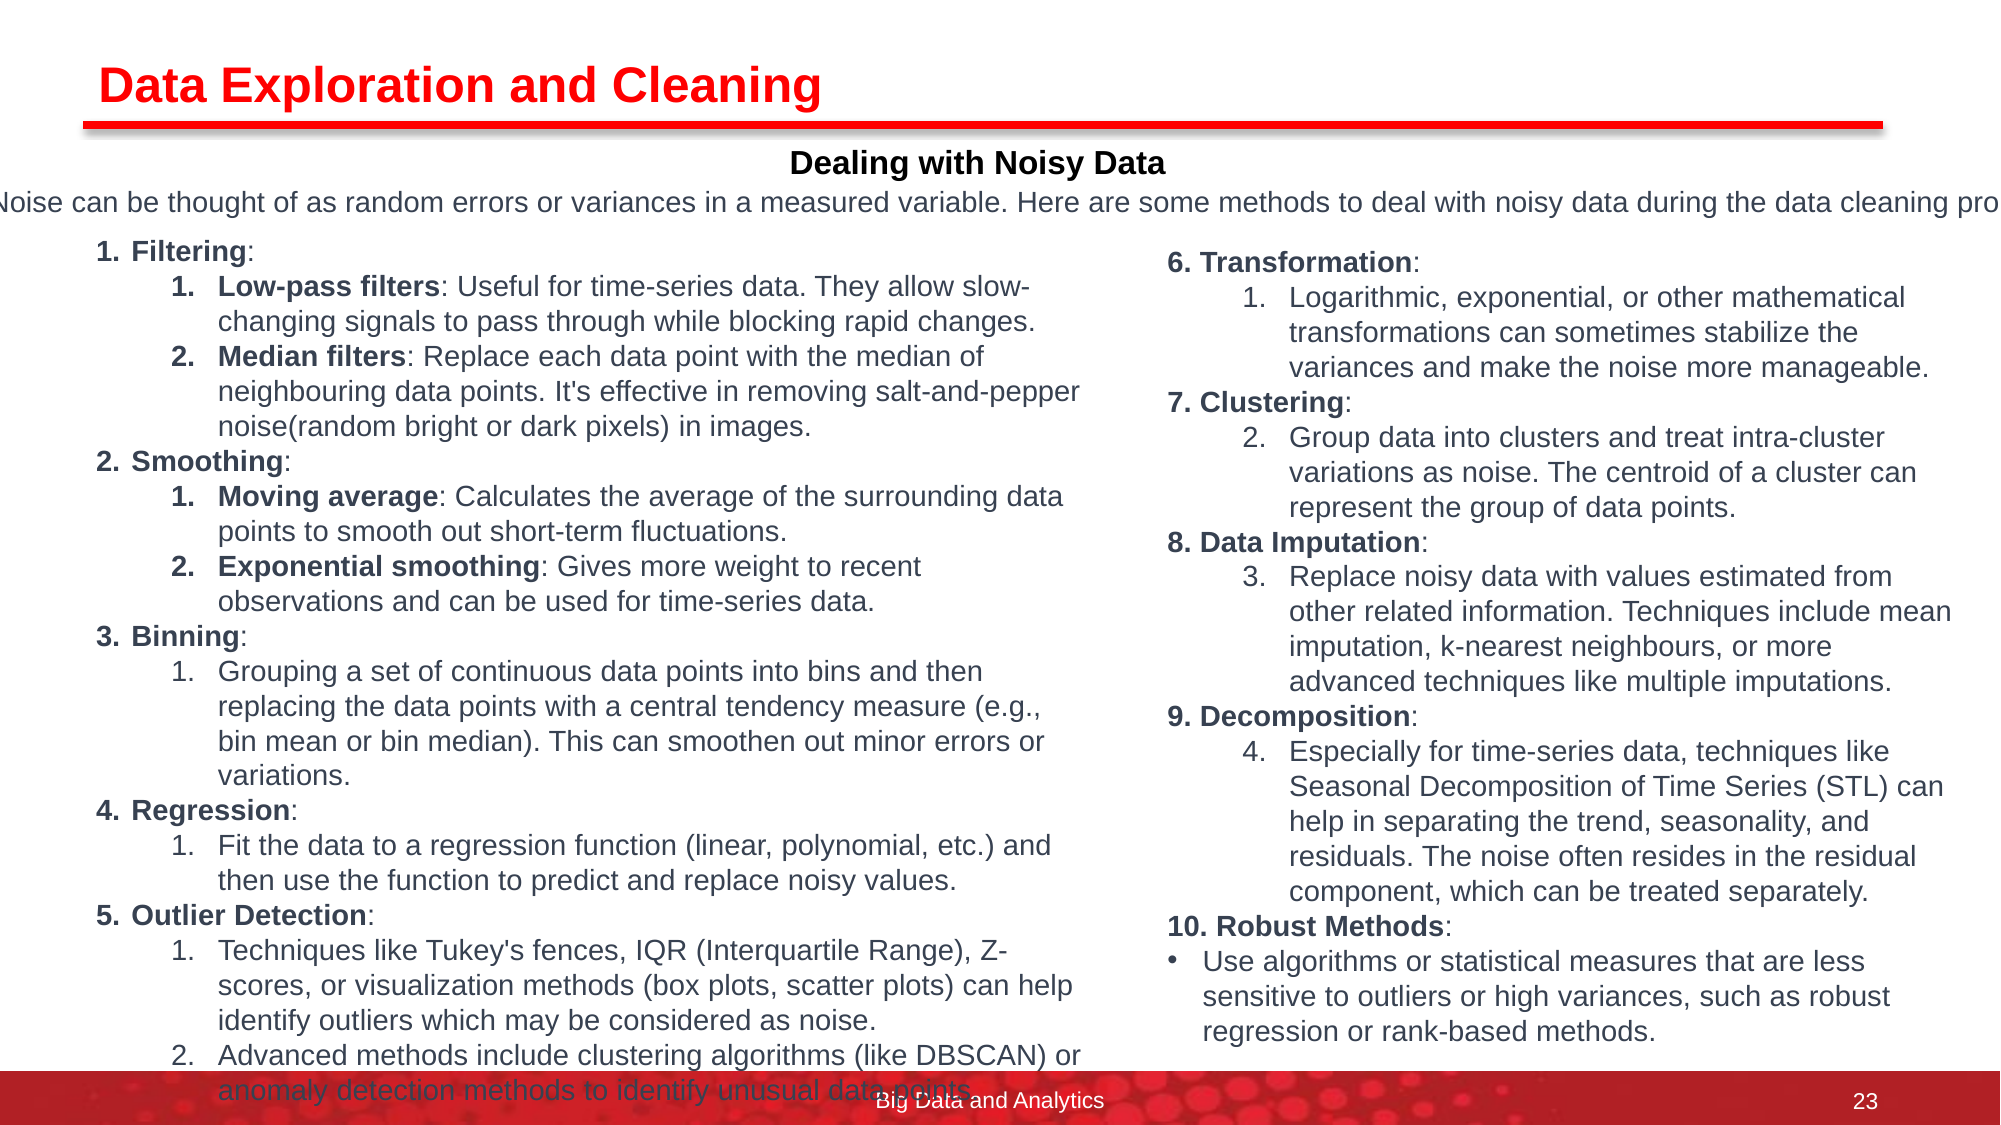

# Data Exploration and Cleaning
Dealing with Noisy Data
Noise can be thought of as random errors or variances in a measured variable. Here are some methods to deal with noisy data during the data cleaning process:

6. Transformation:
Logarithmic, exponential, or other mathematical transformations can sometimes stabilize the variances and make the noise more manageable.
7. Clustering:
Group data into clusters and treat intra-cluster variations as noise. The centroid of a cluster can represent the group of data points.
8. Data Imputation:
Replace noisy data with values estimated from other related information. Techniques include mean imputation, k-nearest neighbours, or more advanced techniques like multiple imputations.
9. Decomposition:
Especially for time-series data, techniques like Seasonal Decomposition of Time Series (STL) can help in separating the trend, seasonality, and residuals. The noise often resides in the residual component, which can be treated separately.
10. Robust Methods:
Use algorithms or statistical measures that are less sensitive to outliers or high variances, such as robust regression or rank-based methods.

Filtering:
Low-pass filters: Useful for time-series data. They allow slow-changing signals to pass through while blocking rapid changes.
Median filters: Replace each data point with the median of neighbouring data points. It's effective in removing salt-and-pepper noise(random bright or dark pixels) in images.
Smoothing:
Moving average: Calculates the average of the surrounding data points to smooth out short-term fluctuations.
Exponential smoothing: Gives more weight to recent observations and can be used for time-series data.
Binning:
Grouping a set of continuous data points into bins and then replacing the data points with a central tendency measure (e.g., bin mean or bin median). This can smoothen out minor errors or variations.
Regression:
Fit the data to a regression function (linear, polynomial, etc.) and then use the function to predict and replace noisy values.
Outlier Detection:
Techniques like Tukey's fences, IQR (Interquartile Range), Z-scores, or visualization methods (box plots, scatter plots) can help identify outliers which may be considered as noise.
Advanced methods include clustering algorithms (like DBSCAN) or anomaly detection methods to identify unusual data points.
Big Data and Analytics
23